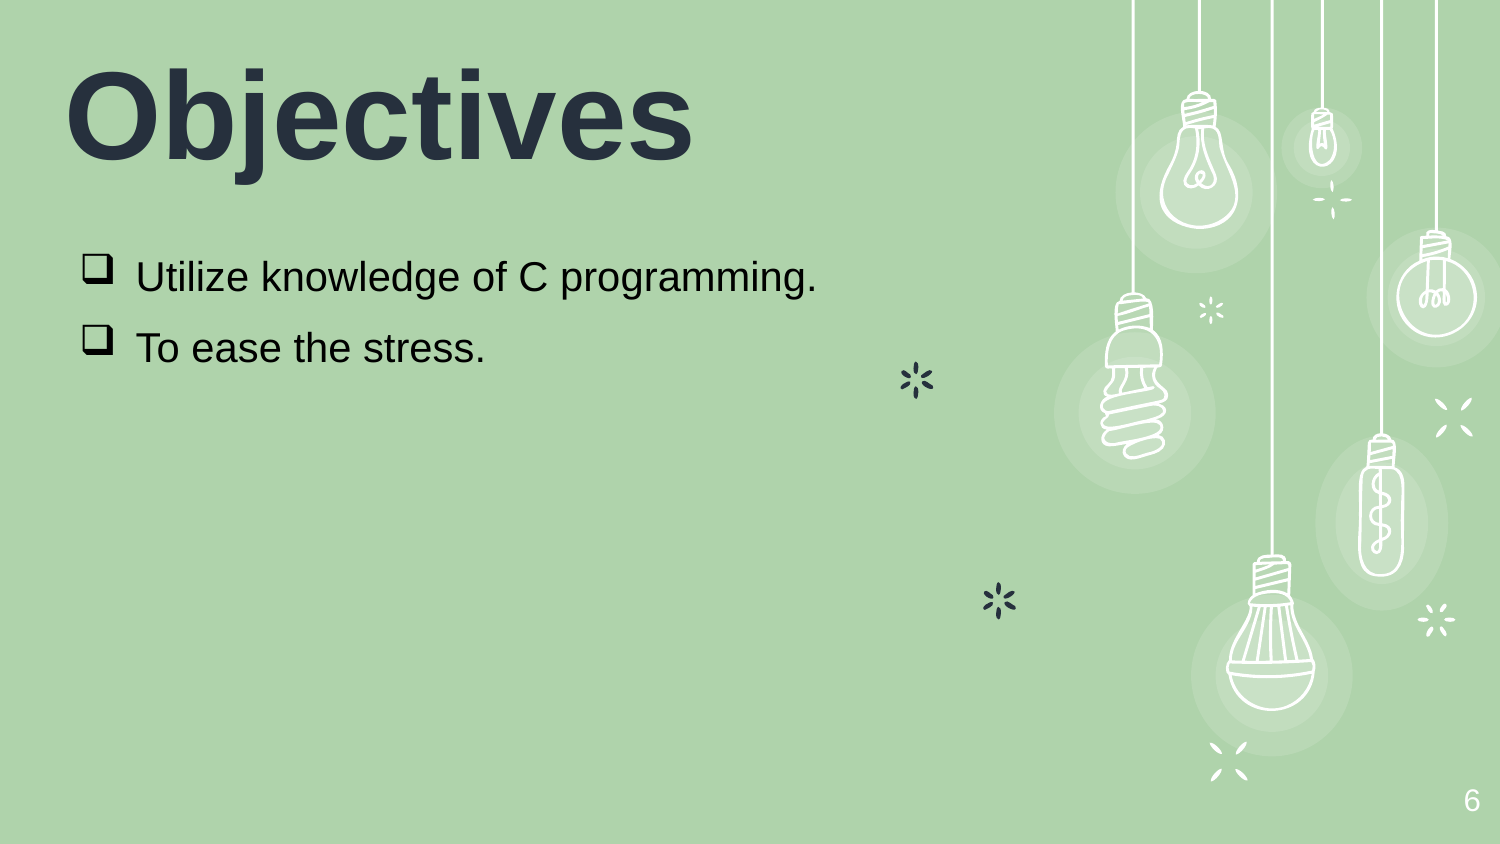

Objectives
Utilize knowledge of C programming.
To ease the stress.

6